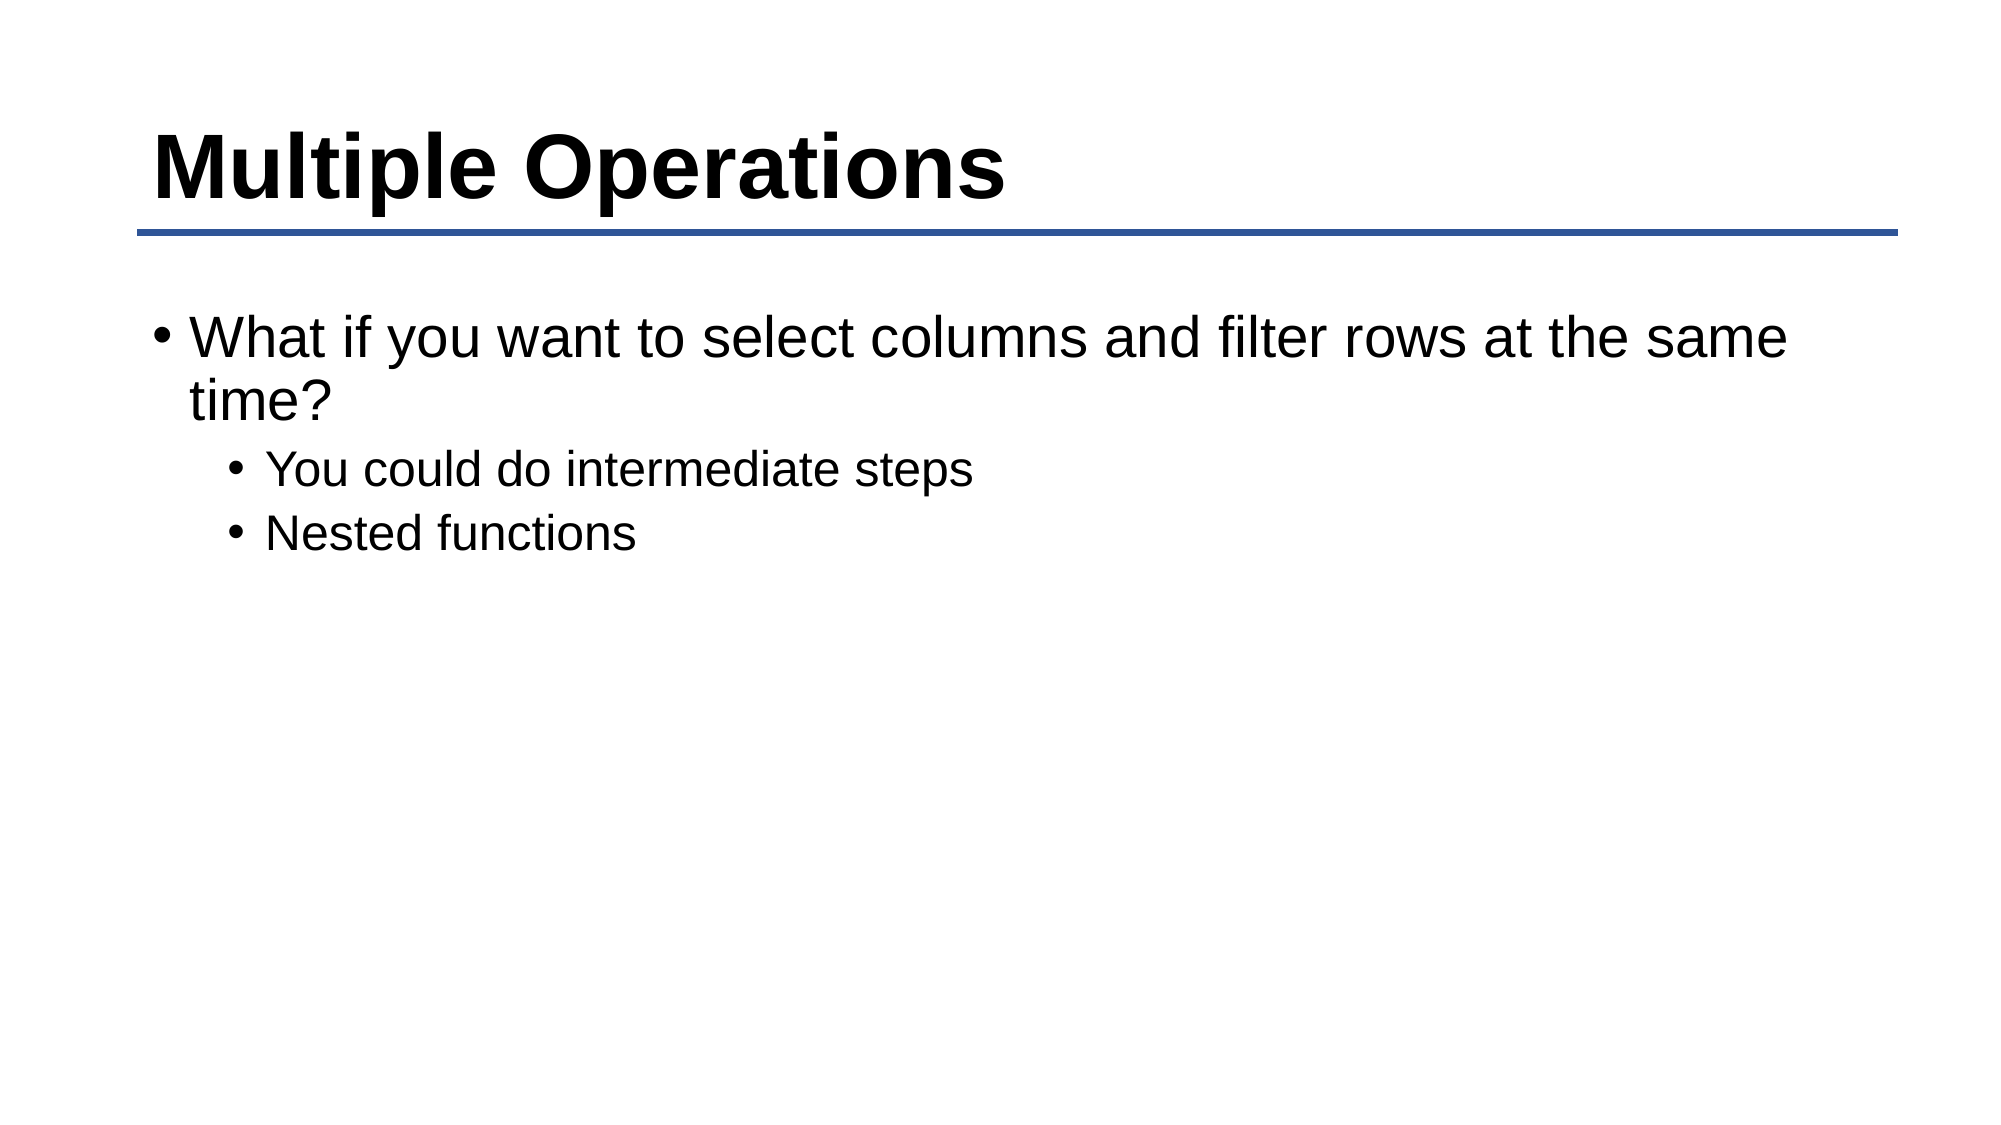

# Multiple Operations
What if you want to select columns and filter rows at the same time?
You could do intermediate steps
Nested functions